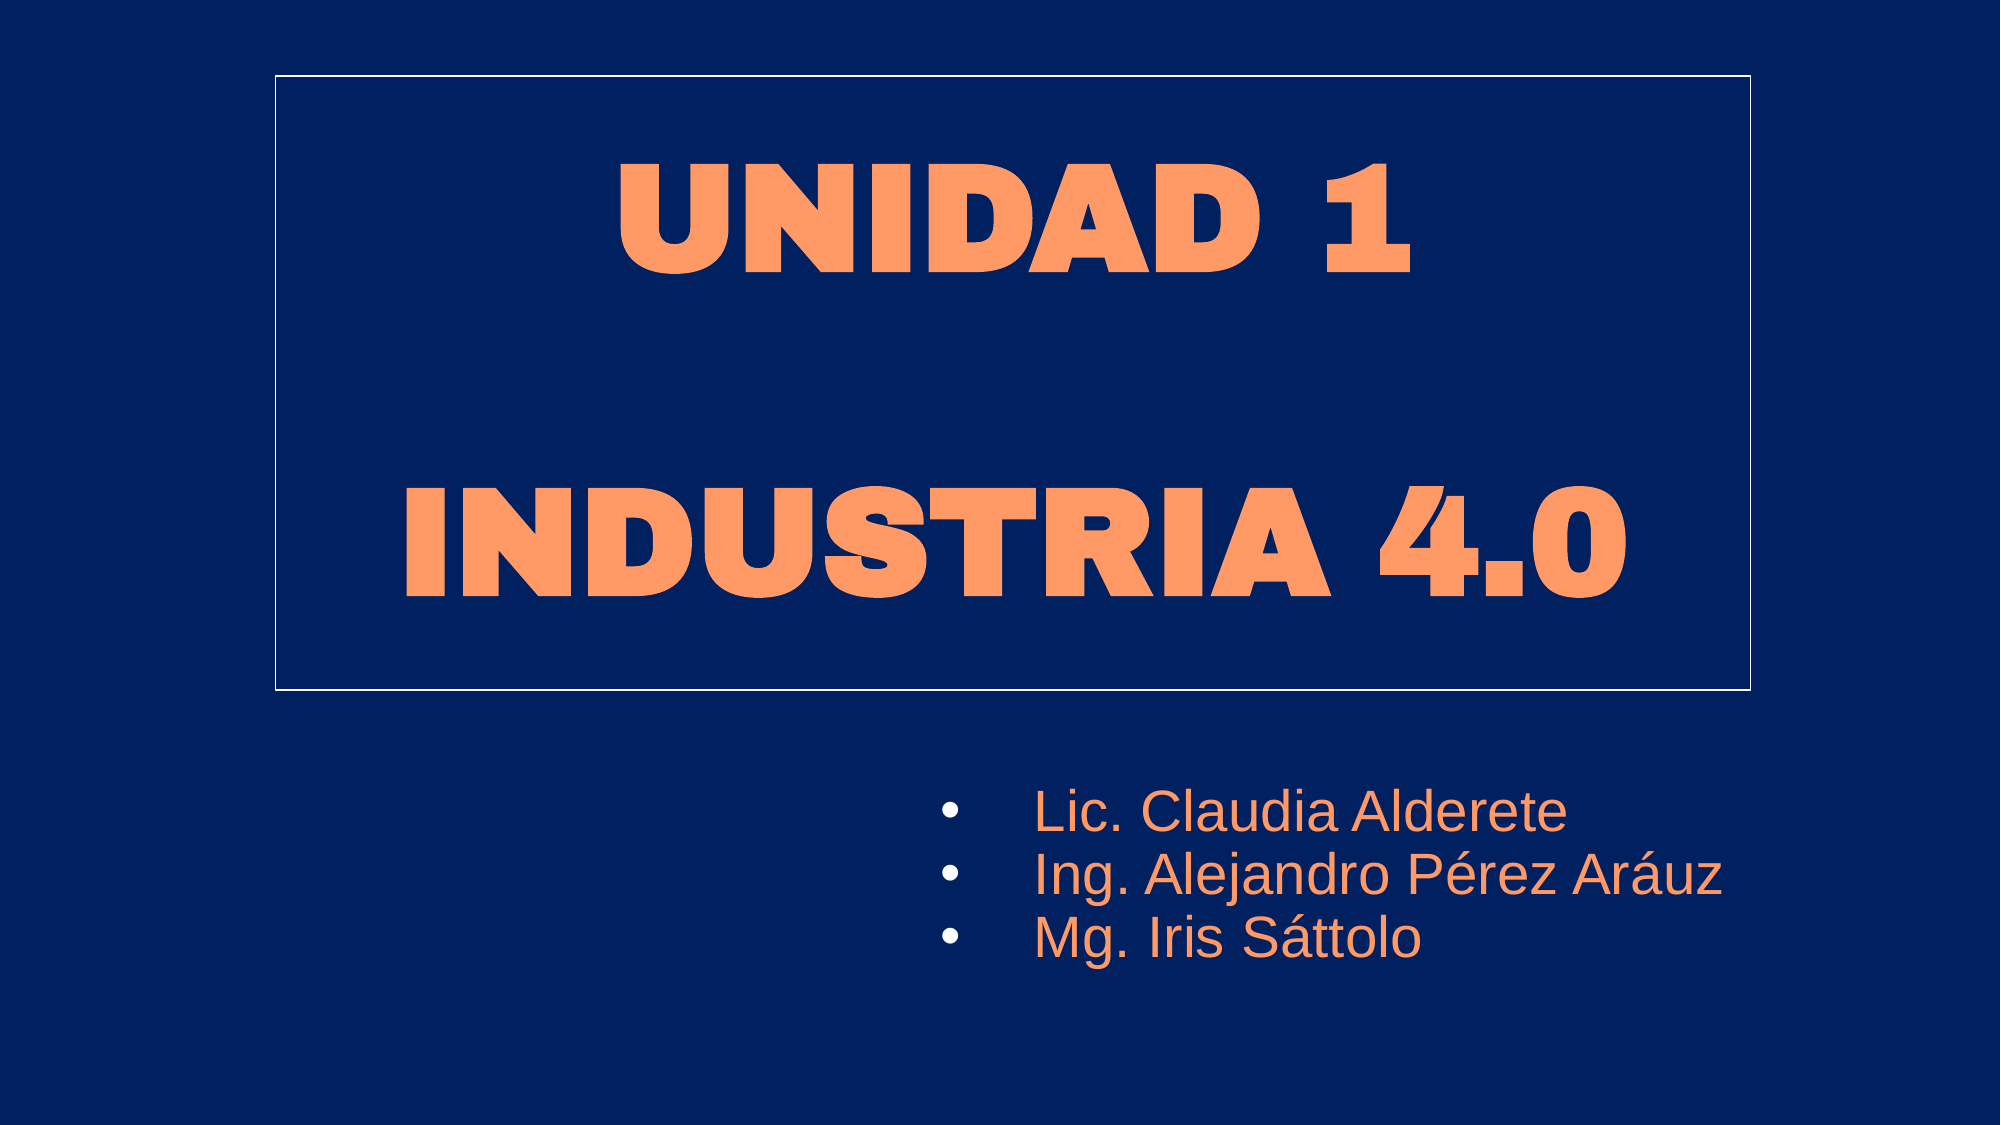

# UNIDAD 1 INDUSTRIA 4.0
Lic. Claudia Alderete
Ing. Alejandro Pérez Aráuz
Mg. Iris Sáttolo